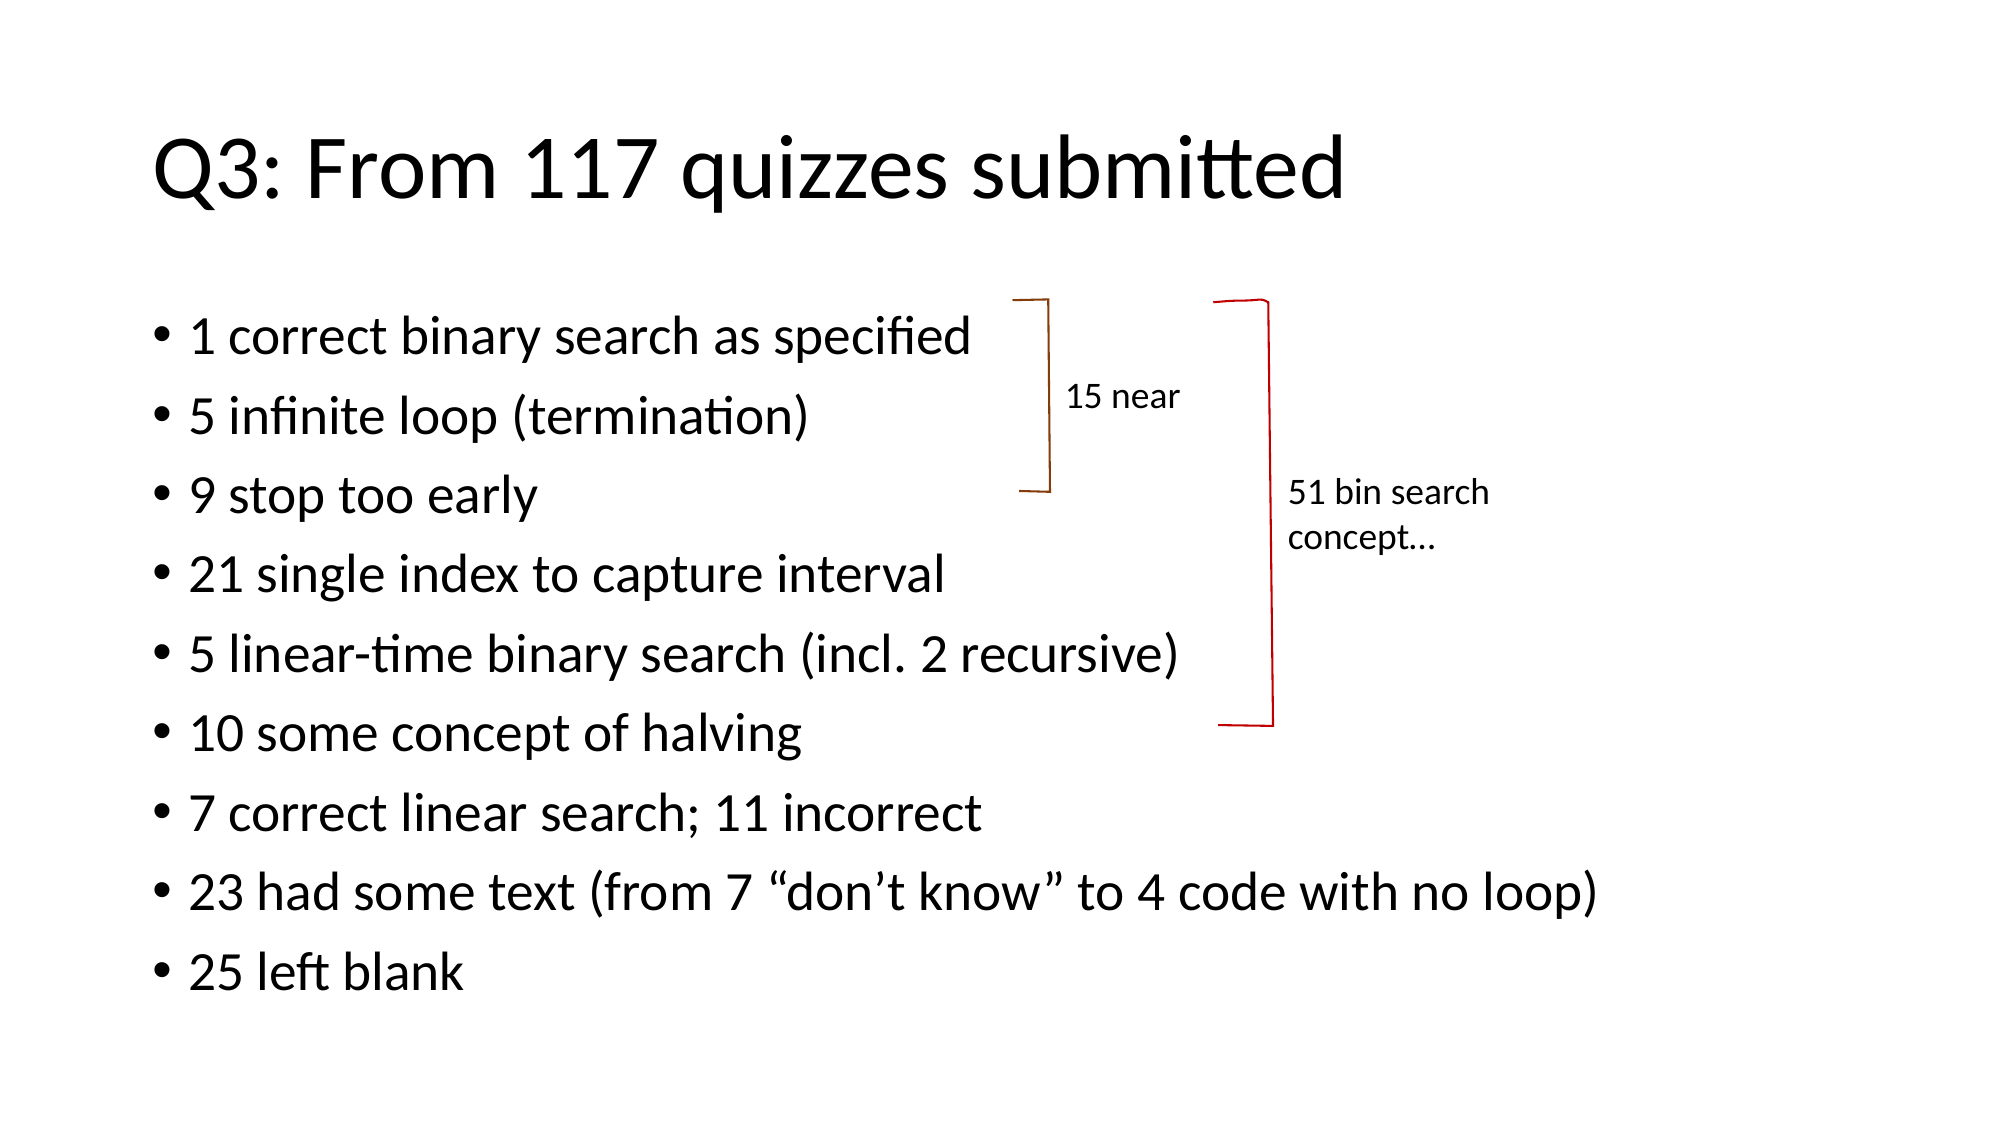

# Q3: From 117 quizzes submitted
1 correct binary search as specified
5 infinite loop (termination)
9 stop too early
21 single index to capture interval
5 linear-time binary search (incl. 2 recursive)
10 some concept of halving
7 correct linear search; 11 incorrect
23 had some text (from 7 “don’t know” to 4 code with no loop)
25 left blank

15 near

51 bin search concept…